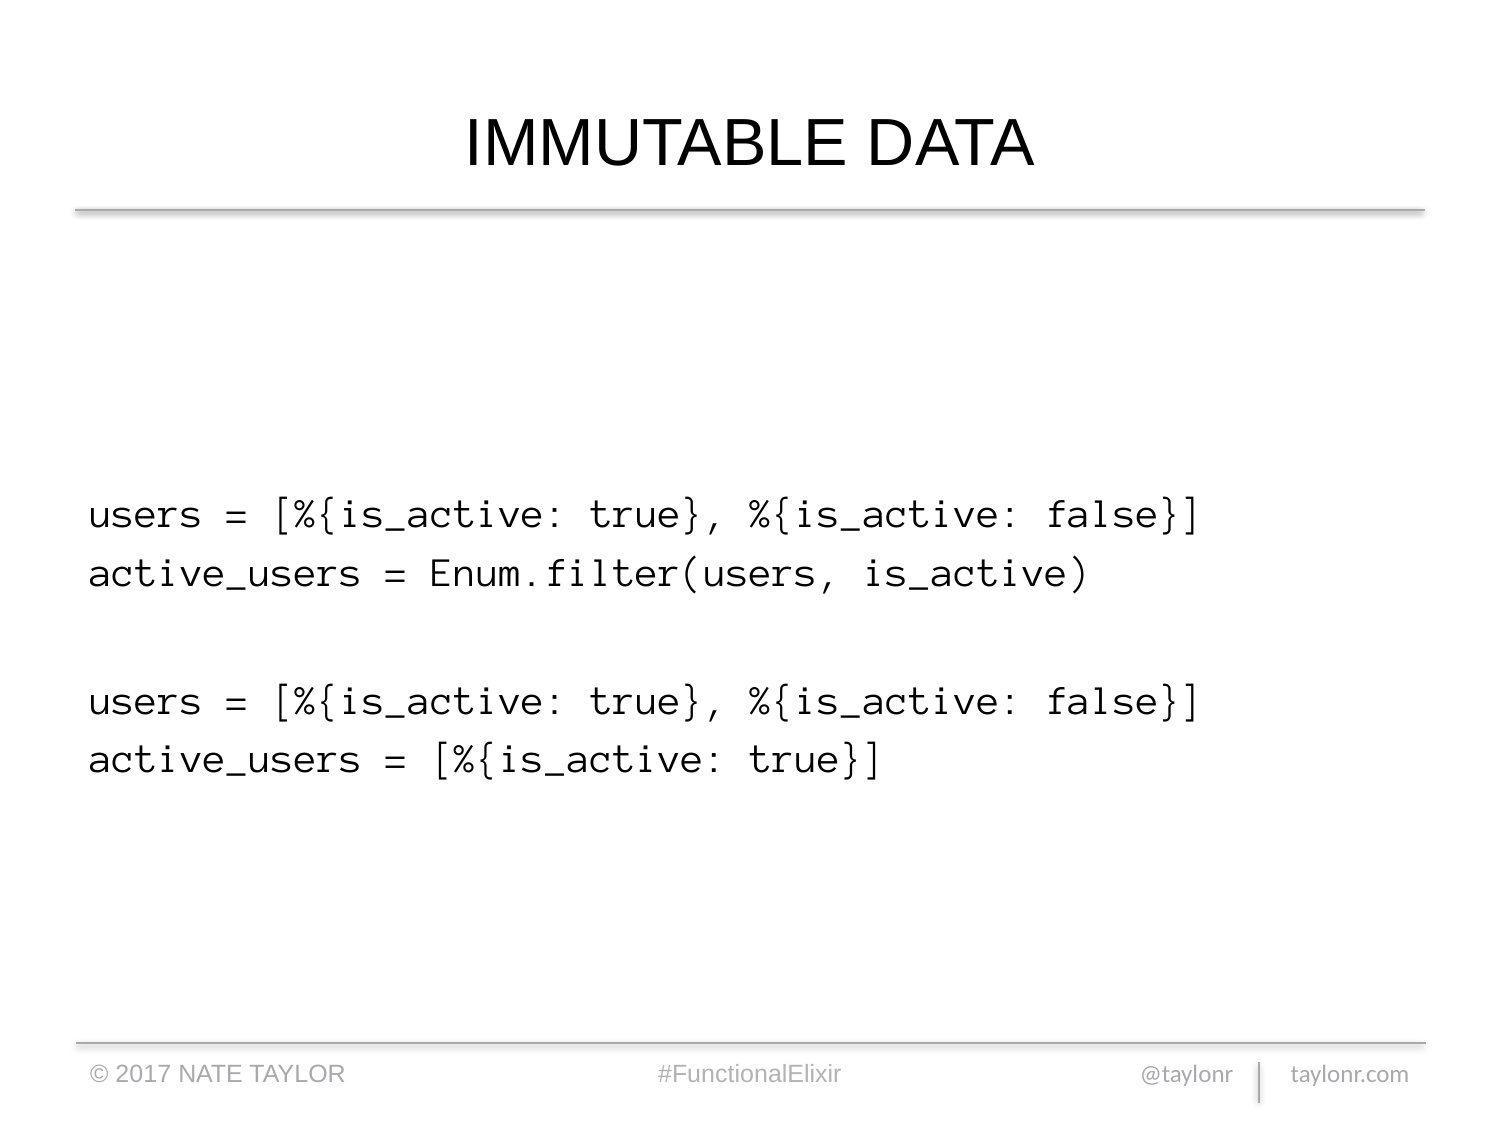

# IMMUTABLE DATA
users = [%{is_active: true}, %{is_active: false}]
active_users = Enum.filter(users, is_active)

users = [%{is_active: true}, %{is_active: false}]
active_users = [%{is_active: true}]
© 2017 NATE TAYLOR
#FunctionalElixir
@taylonr          taylonr.com